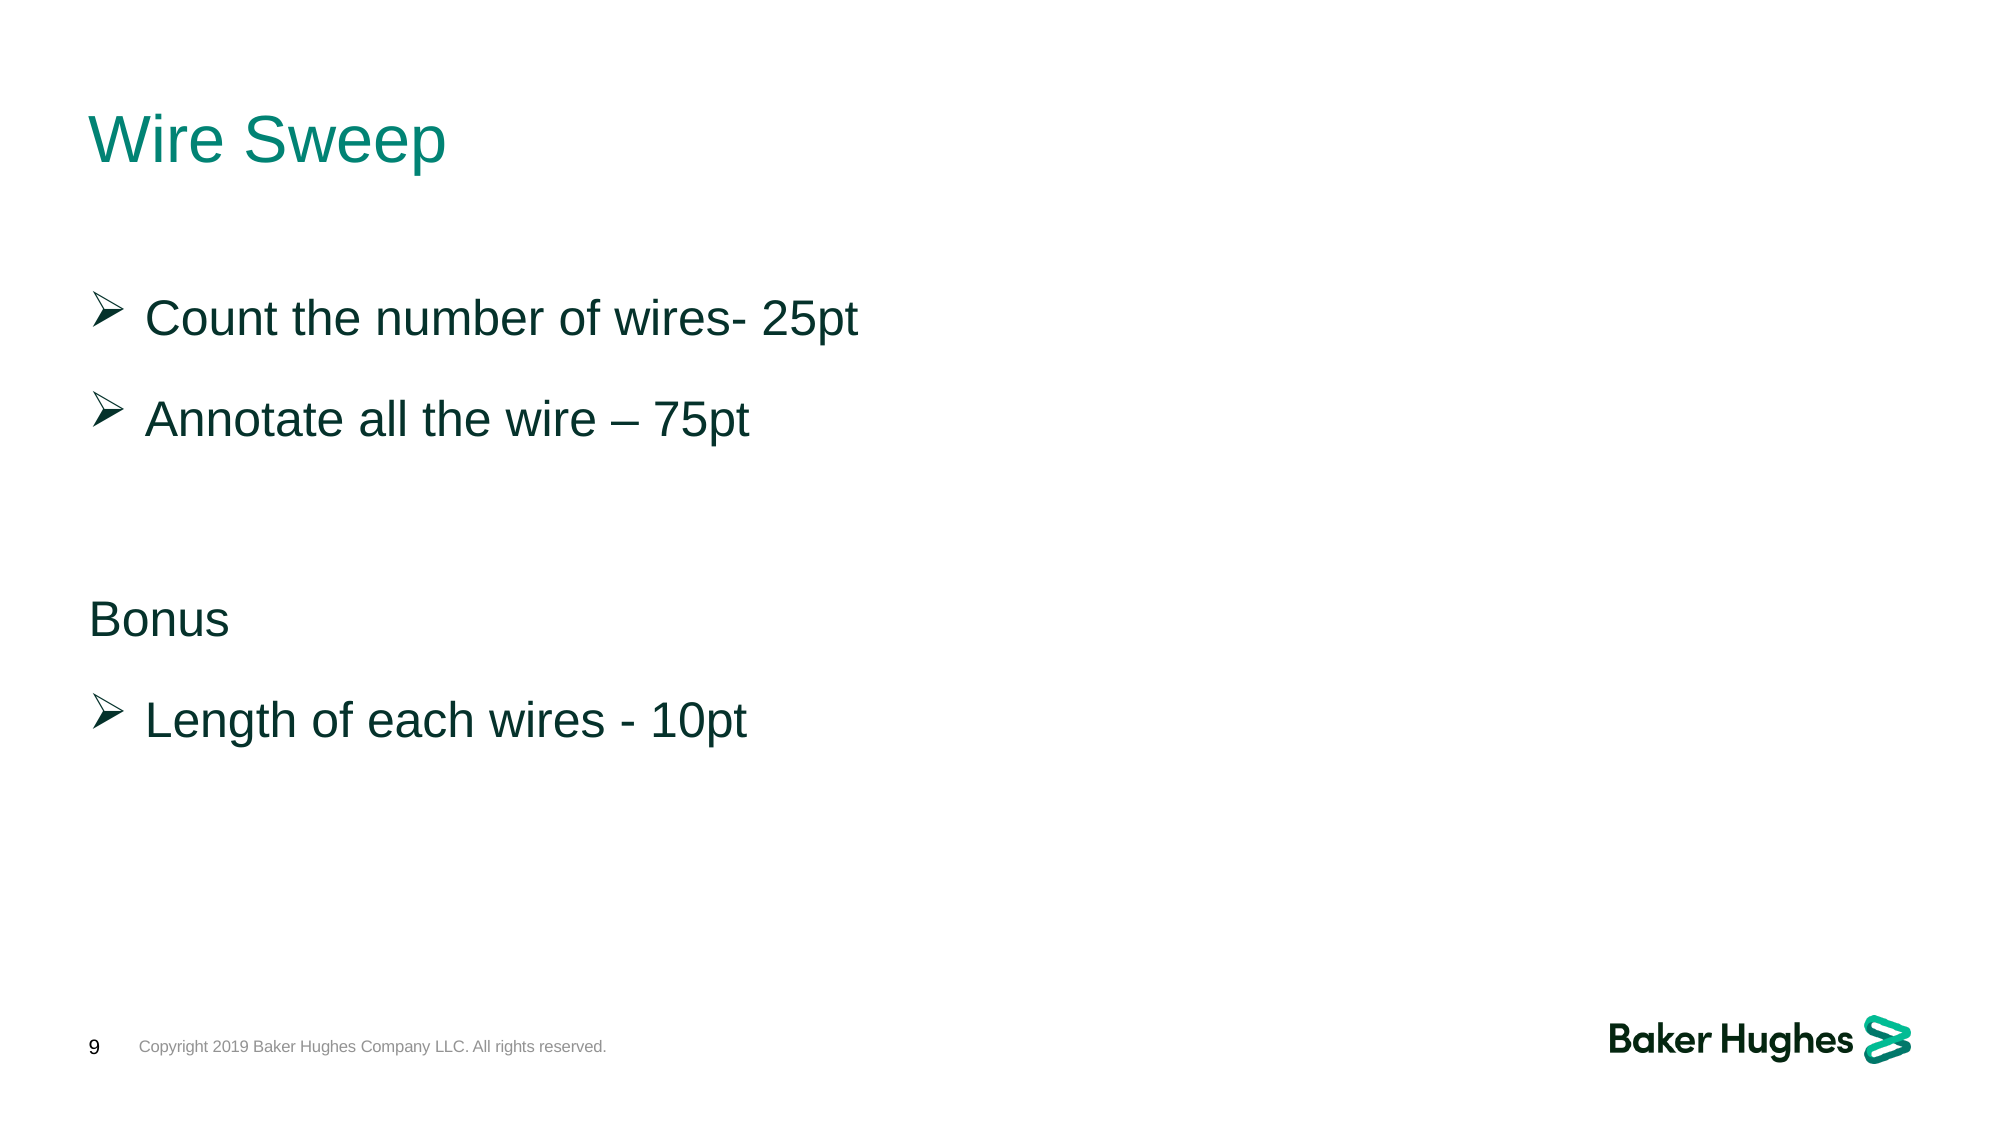

# Wire Sweep
Count the number of wires- 25pt
Annotate all the wire – 75pt

Bonus
Length of each wires - 10pt

9